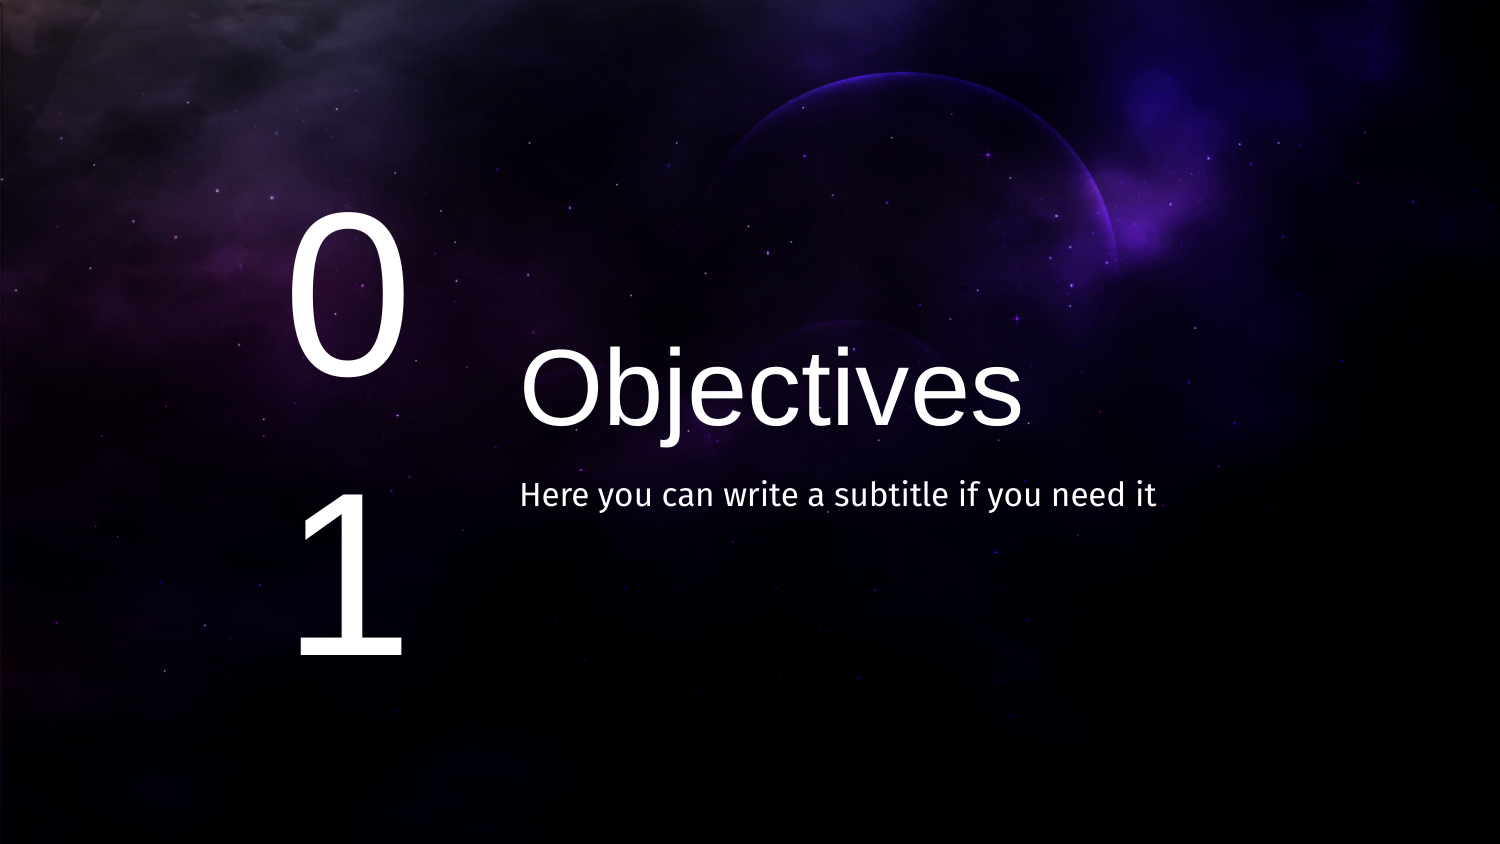

01
# Objectives
Here you can write a subtitle if you need it